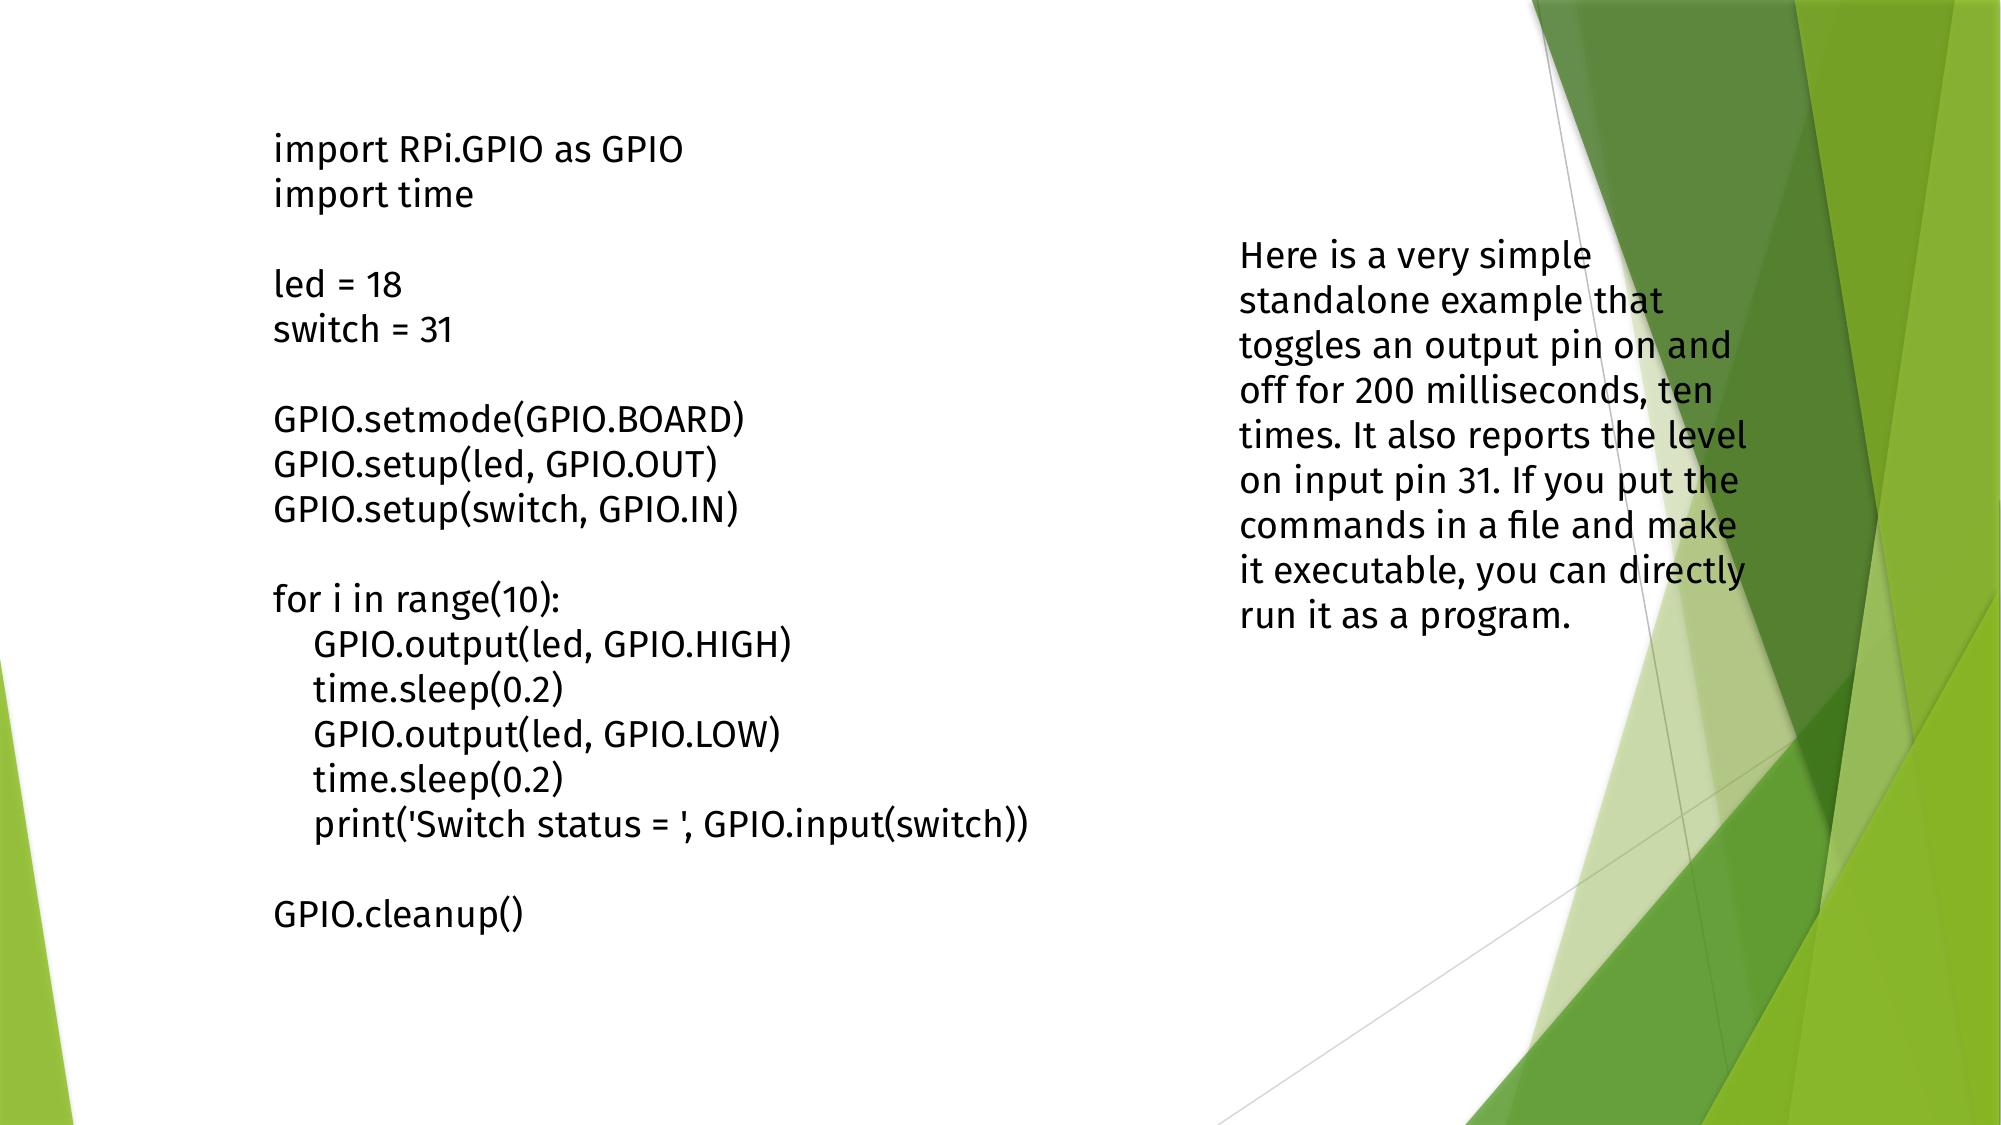

import RPi.GPIO as GPIO
import time

led = 18
switch = 31

GPIO.setmode(GPIO.BOARD)
GPIO.setup(led, GPIO.OUT)
GPIO.setup(switch, GPIO.IN)

for i in range(10):
    GPIO.output(led, GPIO.HIGH)
    time.sleep(0.2)
    GPIO.output(led, GPIO.LOW)
    time.sleep(0.2)
    print('Switch status = ', GPIO.input(switch))

GPIO.cleanup()
Here is a very simple standalone example that toggles an output pin on and off for 200 milliseconds, ten times. It also reports the level on input pin 31. If you put the commands in a file and make it executable, you can directly run it as a program.